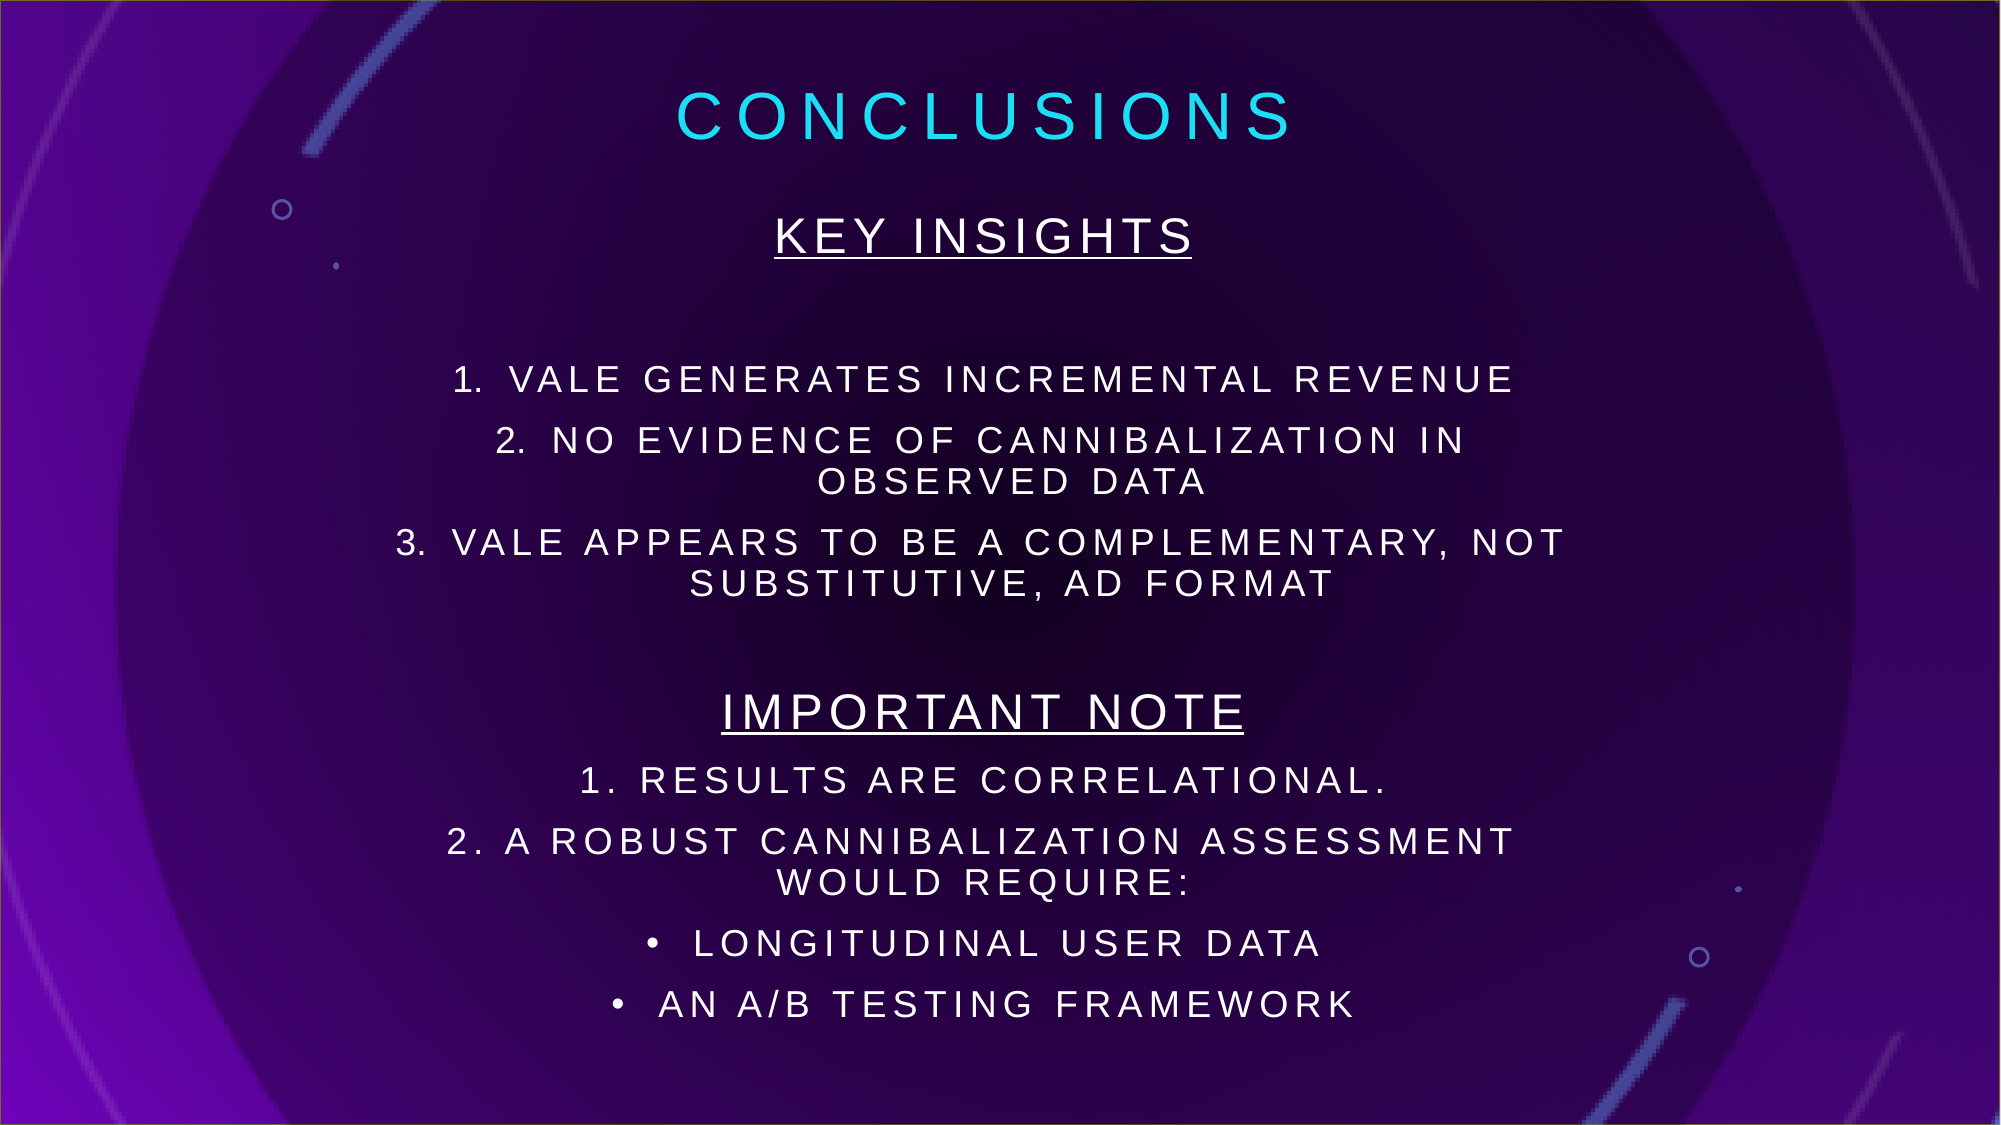

# Conclusions
Key insights

VALE generates incremental revenue
No evidence of cannibalization in observed data
VALE appears to be a complementary, not substitutive, ad format

Important note
1. Results are correlational.
2. A robust cannibalization assessment would require:
longitudinal user data
an A/B testing framework